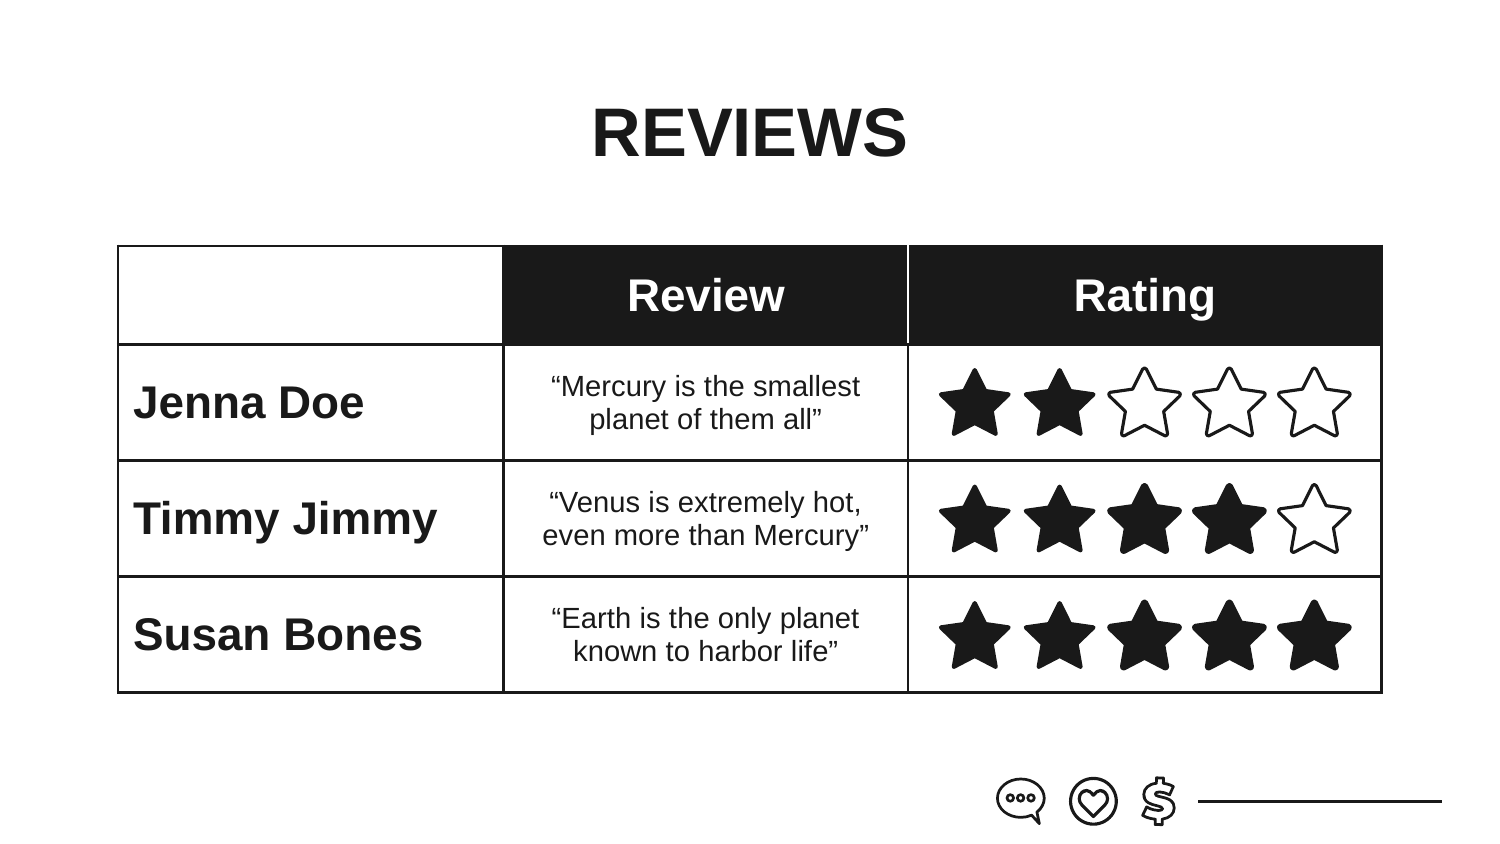

# REVIEWS
|  | Review | Rating |
| --- | --- | --- |
| Jenna Doe | “Mercury is the smallest planet of them all” |  |
| Timmy Jimmy | “Venus is extremely hot, even more than Mercury” |  |
| Susan Bones | “Earth is the only planet known to harbor life” |  |